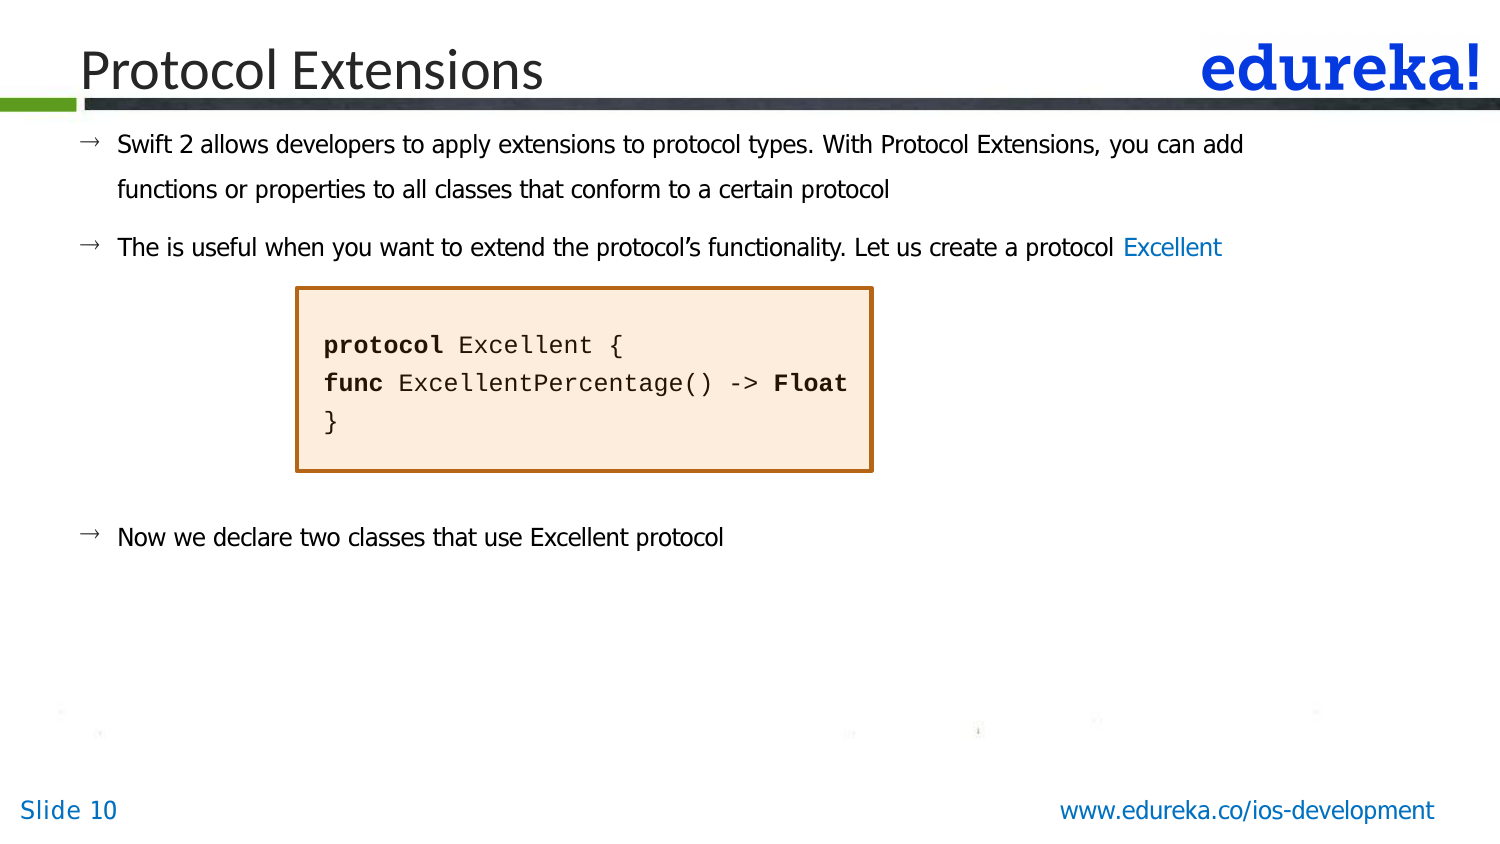

Protocol Extensions
Swift 2 allows developers to apply extensions to protocol types. With Protocol Extensions, you can add functions or properties to all classes that conform to a certain protocol
The is useful when you want to extend the protocol’s functionality. Let us create a protocol Excellent

protocol Excellent {
func ExcellentPercentage() -> Float
}

Now we declare two classes that use Excellent protocol